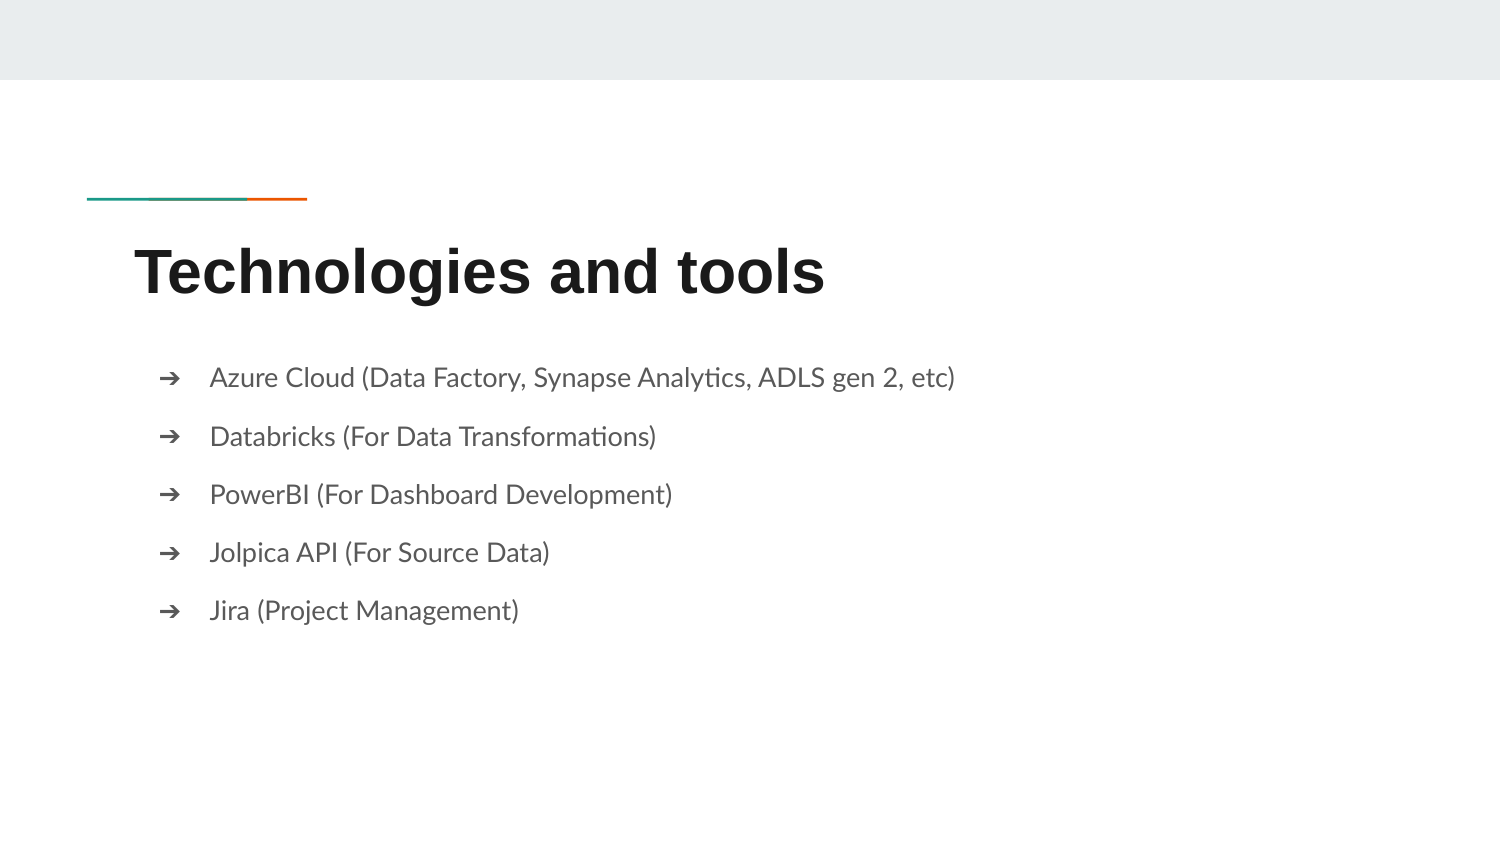

# Technologies and tools
Azure Cloud (Data Factory, Synapse Analytics, ADLS gen 2, etc)
Databricks (For Data Transformations)
PowerBI (For Dashboard Development)
Jolpica API (For Source Data)
Jira (Project Management)